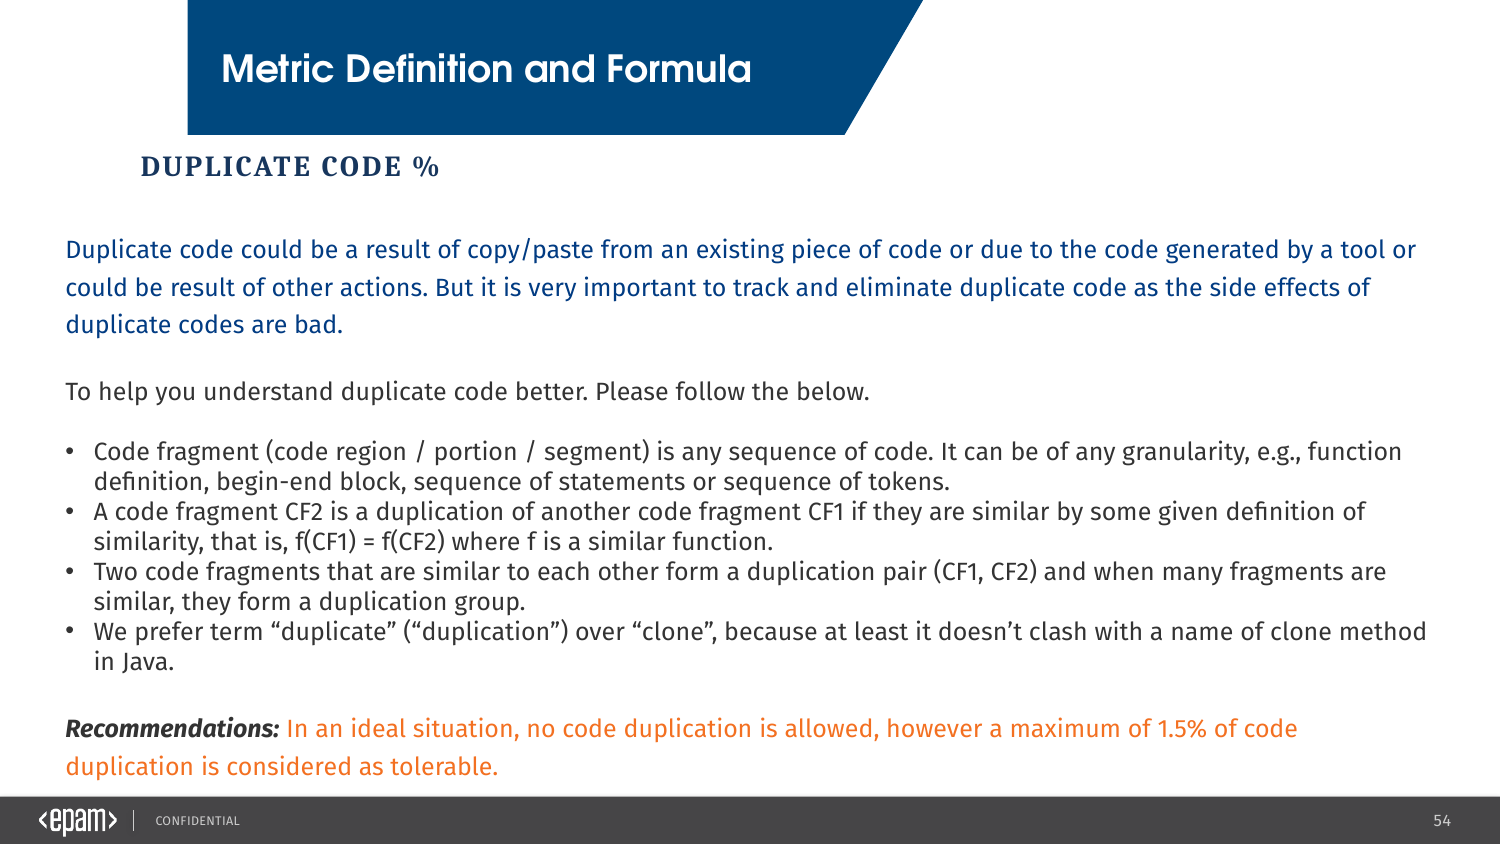

Metric Definition and Formula

Support and Approval Process
Duplicate Code %

Duplicate code could be a result of copy/paste from an existing piece of code or due to the code generated by a tool or could be result of other actions. But it is very important to track and eliminate duplicate code as the side effects of duplicate codes are bad.

To help you understand duplicate code better. Please follow the below.

Code fragment (code region / portion / segment) is any sequence of code. It can be of any granularity, e.g., function definition, begin-end block, sequence of statements or sequence of tokens.
A code fragment CF2 is a duplication of another code fragment CF1 if they are similar by some given definition of similarity, that is, f(CF1) = f(CF2) where f is a similar function.
Two code fragments that are similar to each other form a duplication pair (CF1, CF2) and when many fragments are similar, they form a duplication group.
We prefer term “duplicate” (“duplication”) over “clone”, because at least it doesn’t clash with a name of clone method in Java.

Recommendations: In an ideal situation, no code duplication is allowed, however a maximum of 1.5% of code duplication is considered as tolerable.